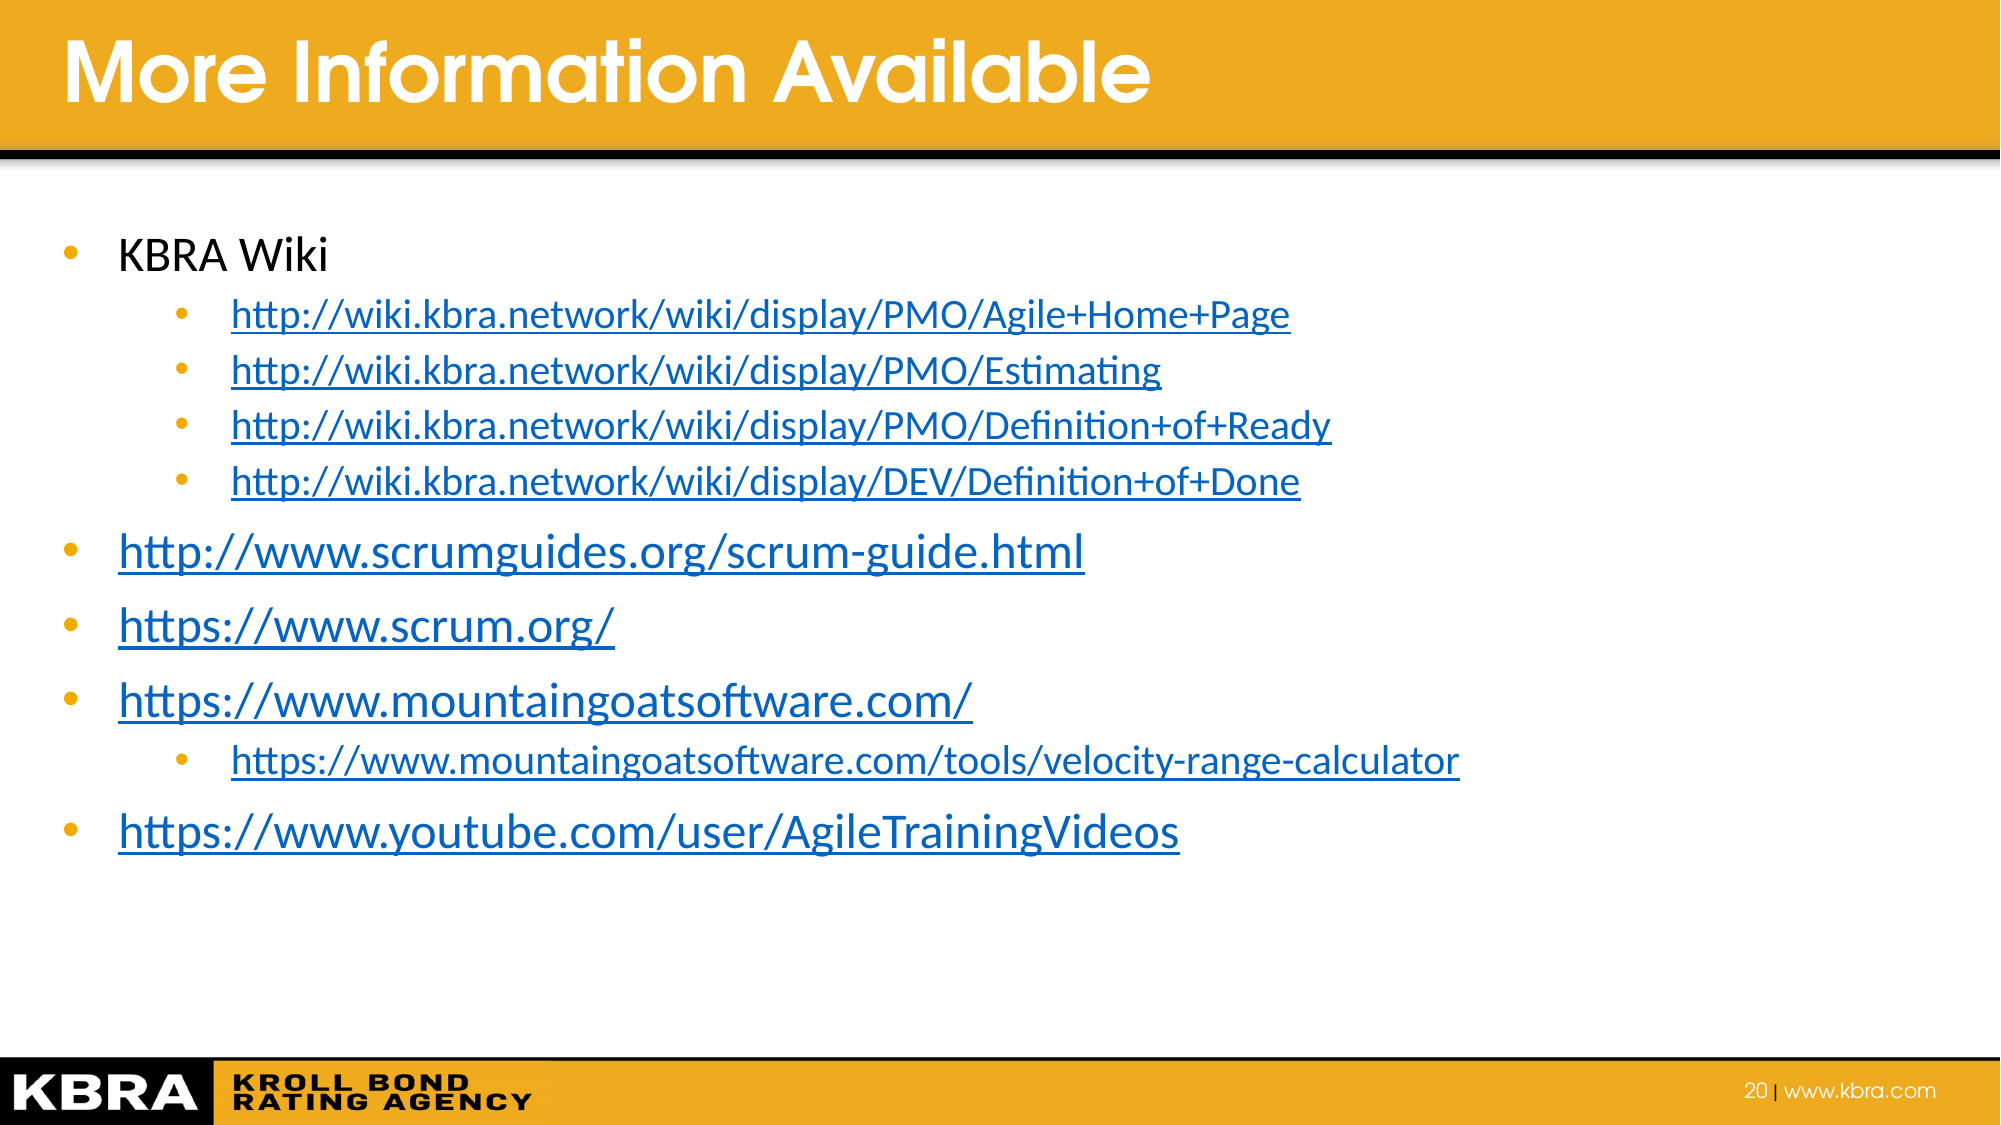

# More Information Available
KBRA Wiki
http://wiki.kbra.network/wiki/display/PMO/Agile+Home+Page
http://wiki.kbra.network/wiki/display/PMO/Estimating
http://wiki.kbra.network/wiki/display/PMO/Definition+of+Ready
http://wiki.kbra.network/wiki/display/DEV/Definition+of+Done
http://www.scrumguides.org/scrum-guide.html
https://www.scrum.org/
https://www.mountaingoatsoftware.com/
https://www.mountaingoatsoftware.com/tools/velocity-range-calculator
https://www.youtube.com/user/AgileTrainingVideos